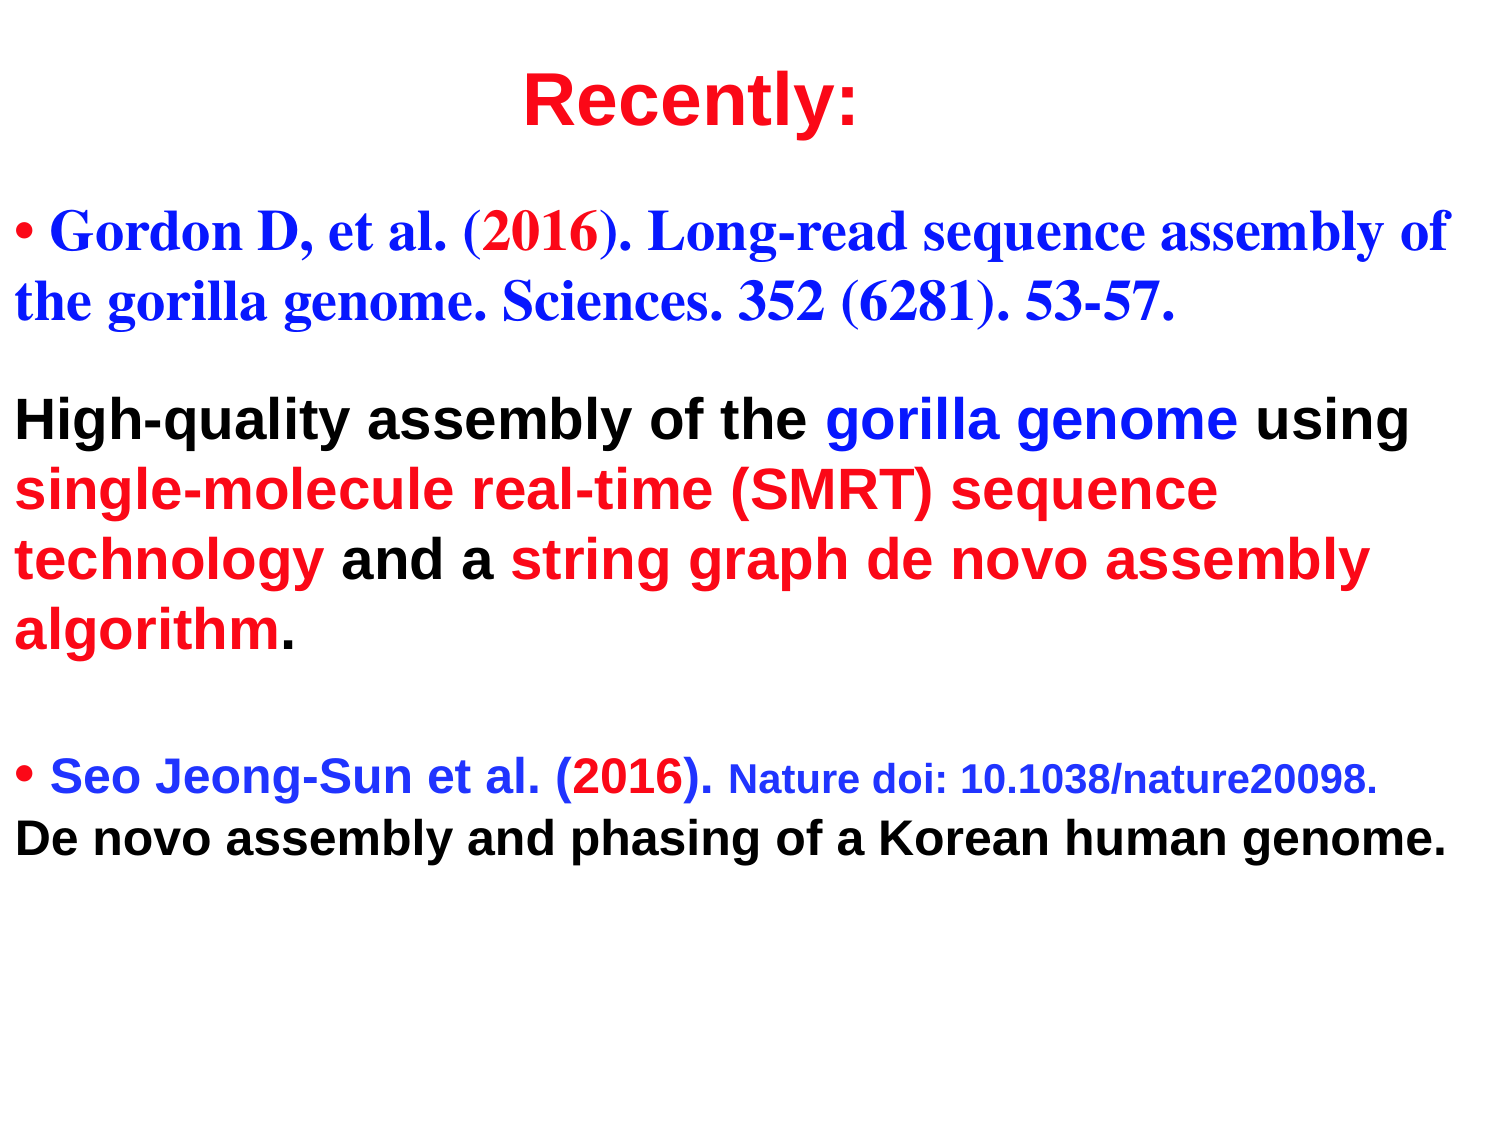

Recently:
• Gordon D, et al. (2016). Long-read sequence assembly of the gorilla genome. Sciences. 352 (6281). 53-57.
High-quality assembly of the gorilla genome using single-molecule real-time (SMRT) sequence technology and a string graph de novo assembly algorithm.
• Seo Jeong-Sun et al. (2016). Nature doi: 10.1038/nature20098.     De novo assembly and phasing of a Korean human genome.